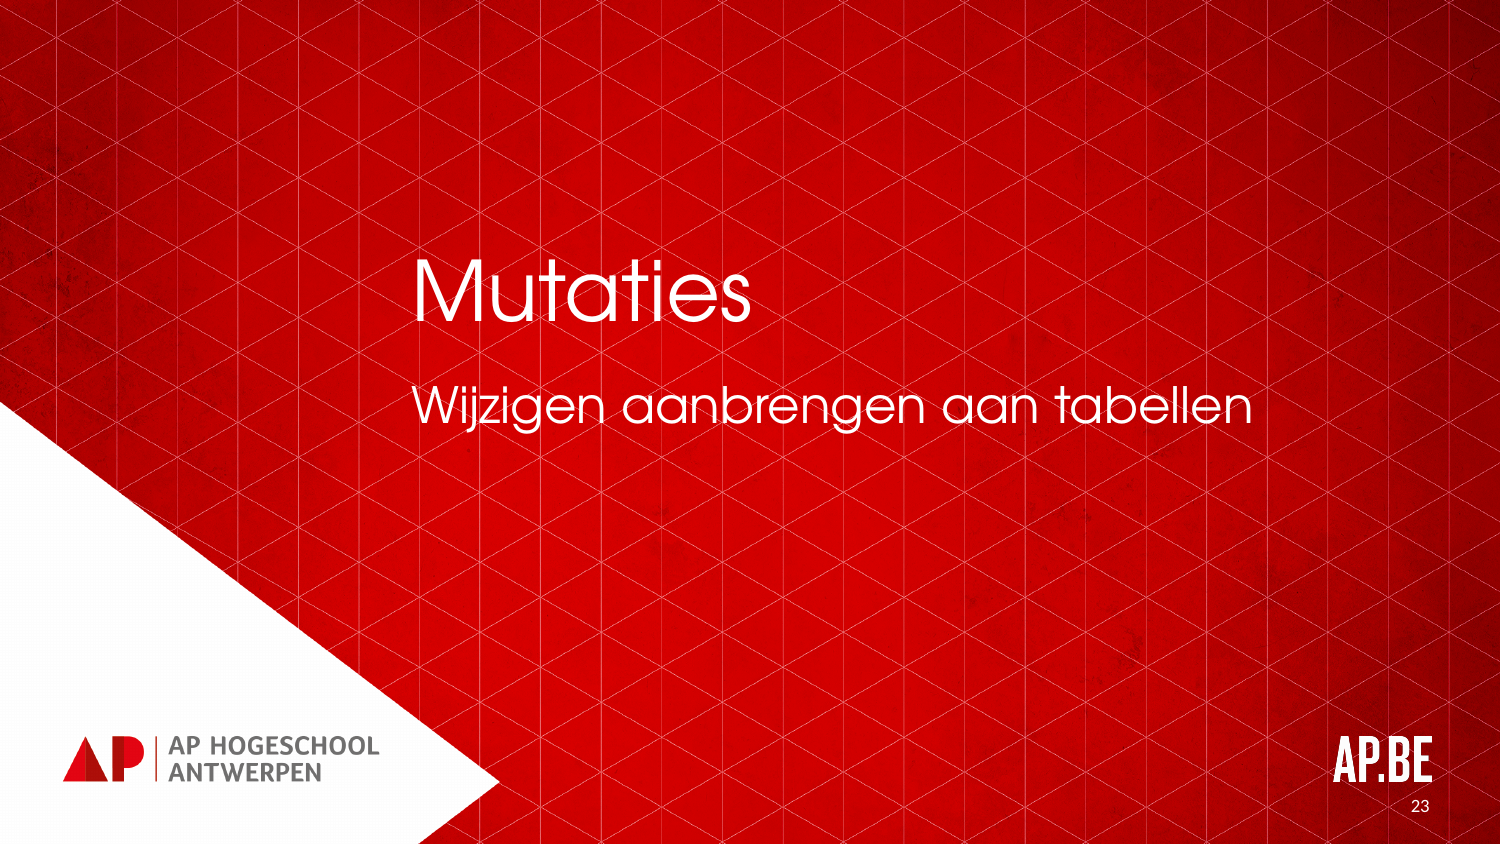

# Mutaties
Wijzigen aanbrengen aan tabellen
23